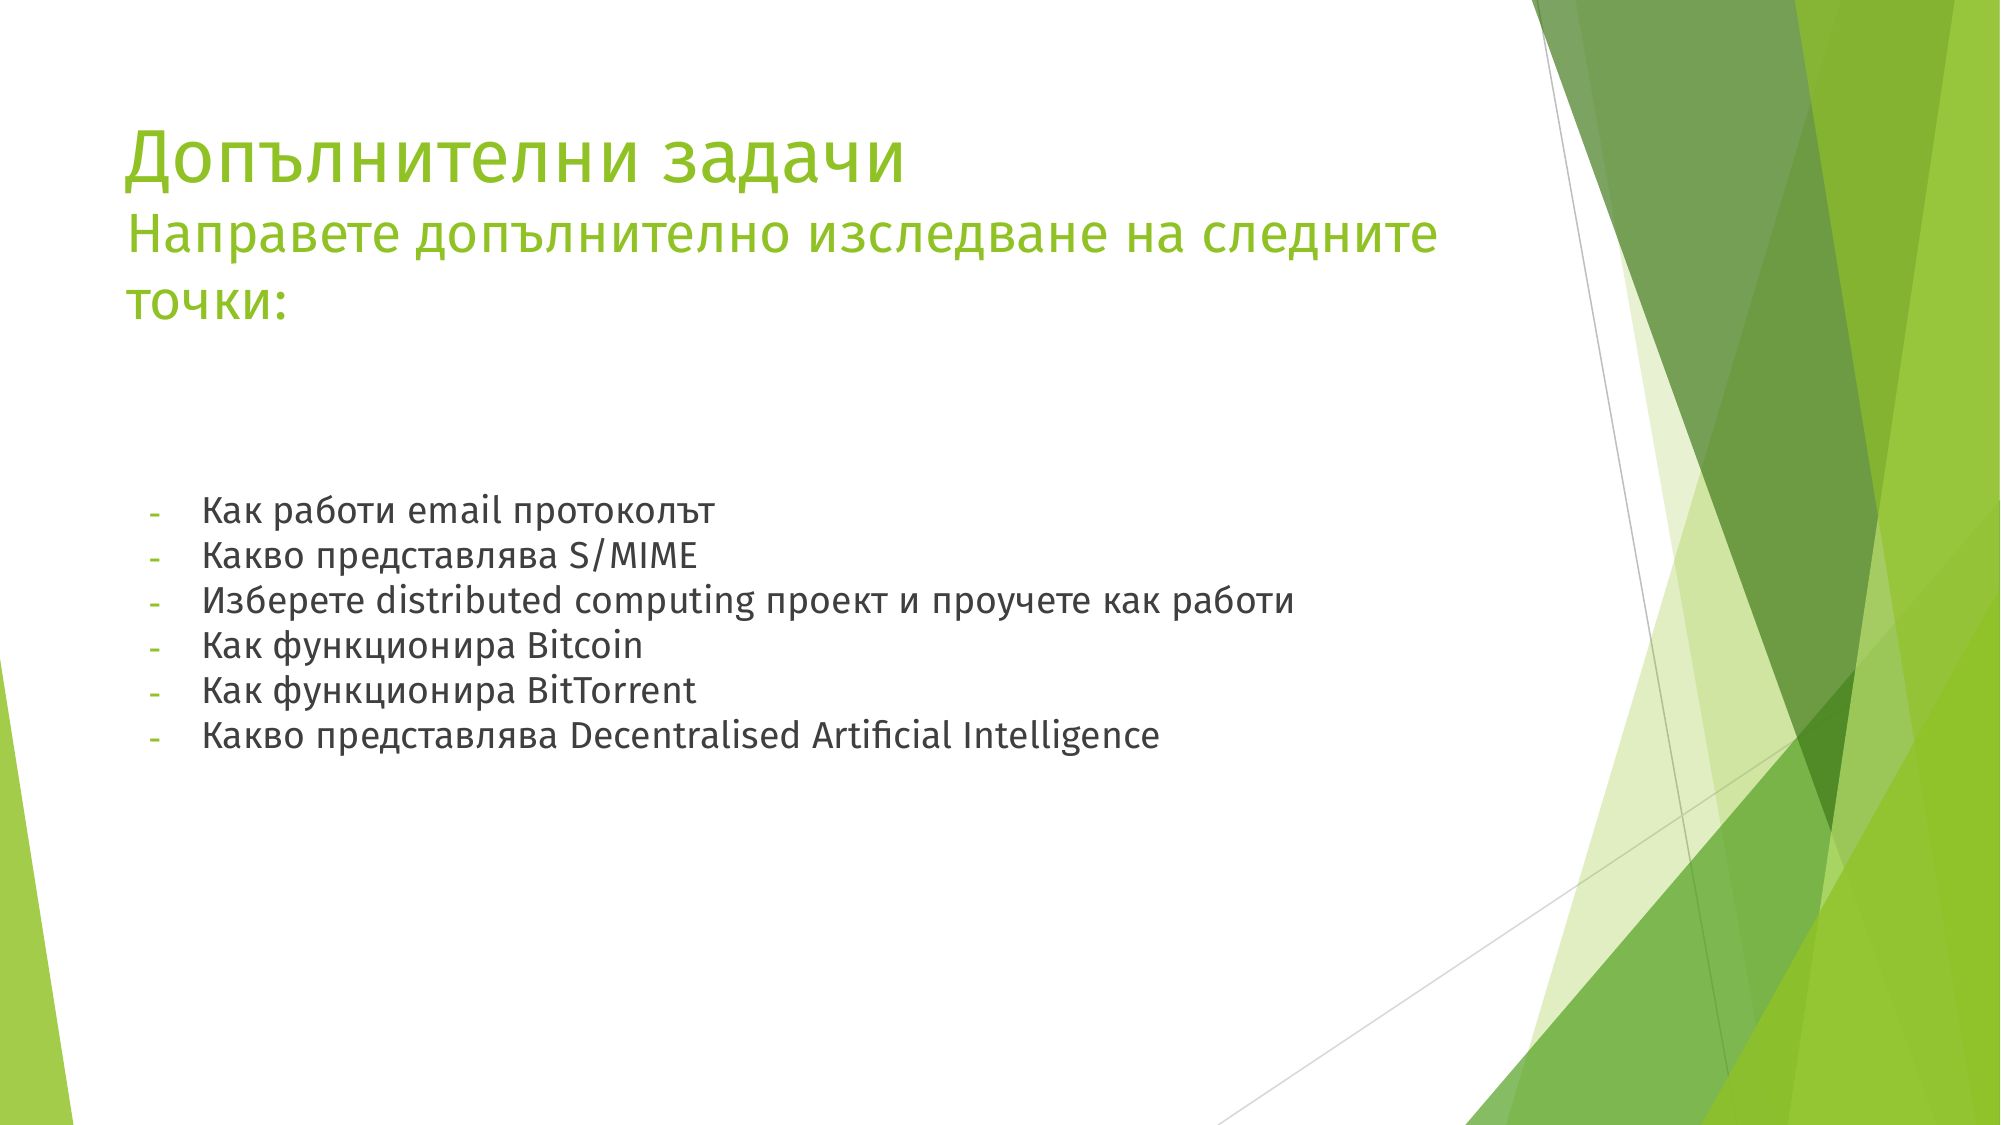

# Допълнителни задачи
Направете допълнително изследване на следните точки:
Как работи email протоколът
Какво представлява S/MIME
Изберете distributed computing проект и проучете как работи
Как функционира Bitcoin
Как функционира BitTorrent
Какво представлява Decentralised Artificial Intelligence